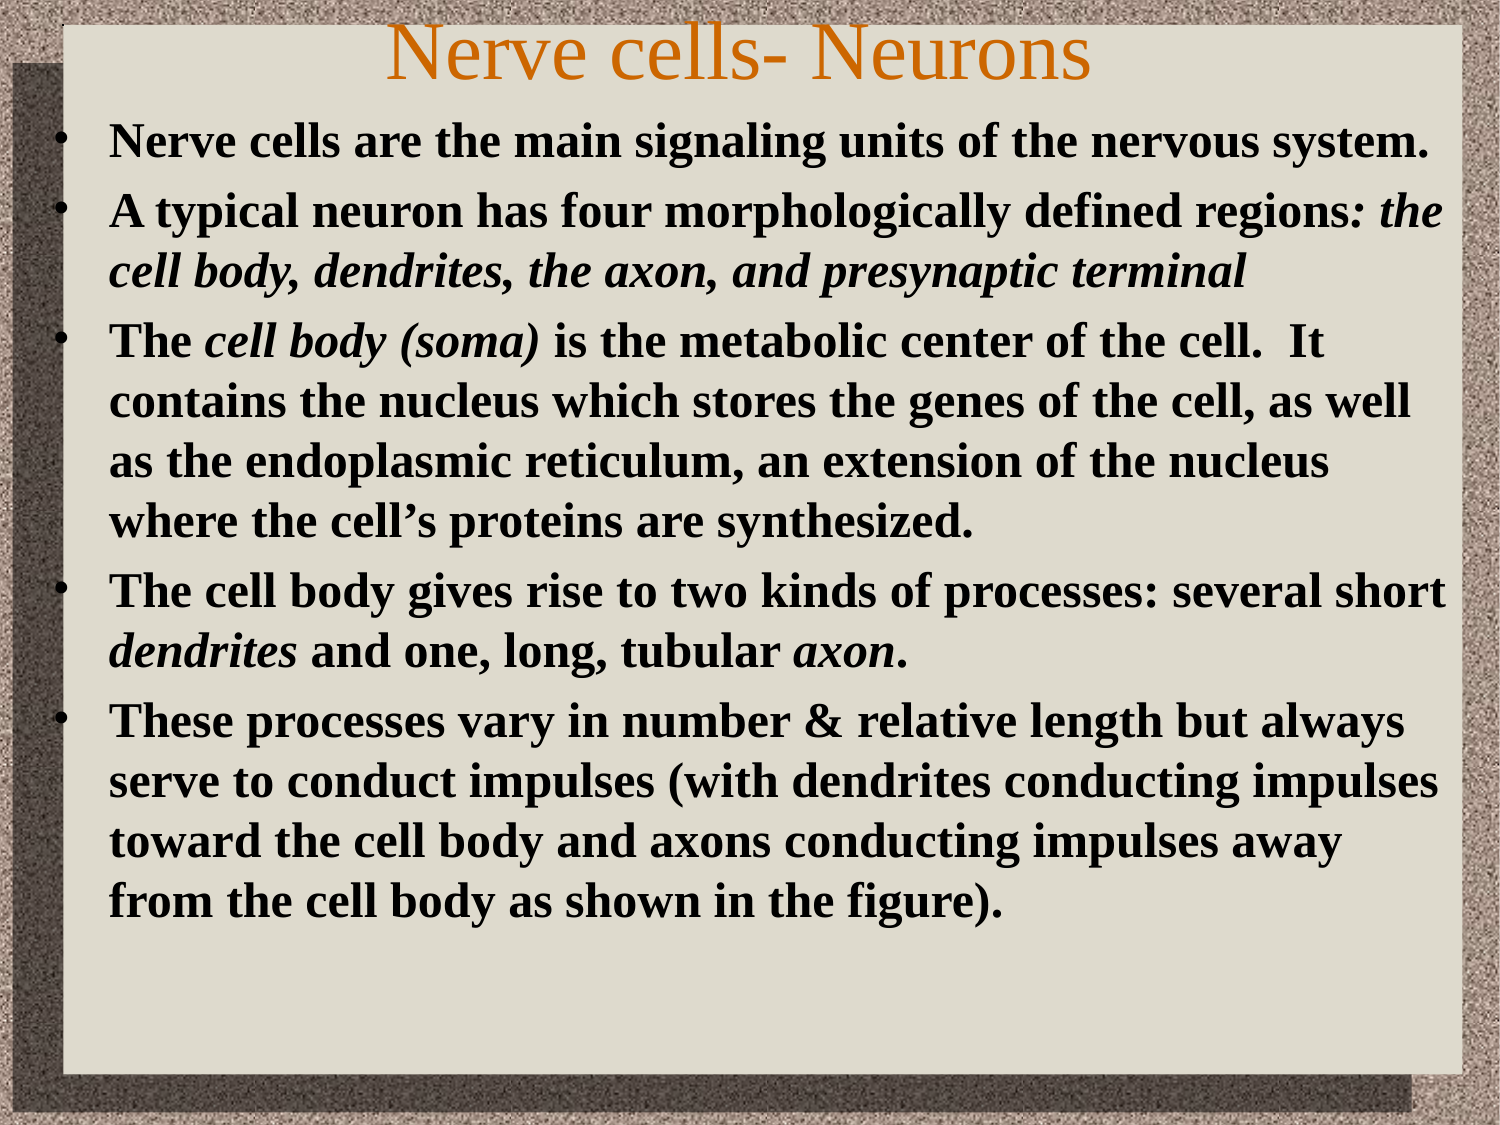

# Nerve cells- Neurons
Nerve cells are the main signaling units of the nervous system.
A typical neuron has four morphologically defined regions: the cell body, dendrites, the axon, and presynaptic terminal
The cell body (soma) is the metabolic center of the cell.  It contains the nucleus which stores the genes of the cell, as well as the endoplasmic reticulum, an extension of the nucleus where the cell’s proteins are synthesized.
The cell body gives rise to two kinds of processes: several short dendrites and one, long, tubular axon.
These processes vary in number & relative length but always serve to conduct impulses (with dendrites conducting impulses toward the cell body and axons conducting impulses away from the cell body as shown in the figure).